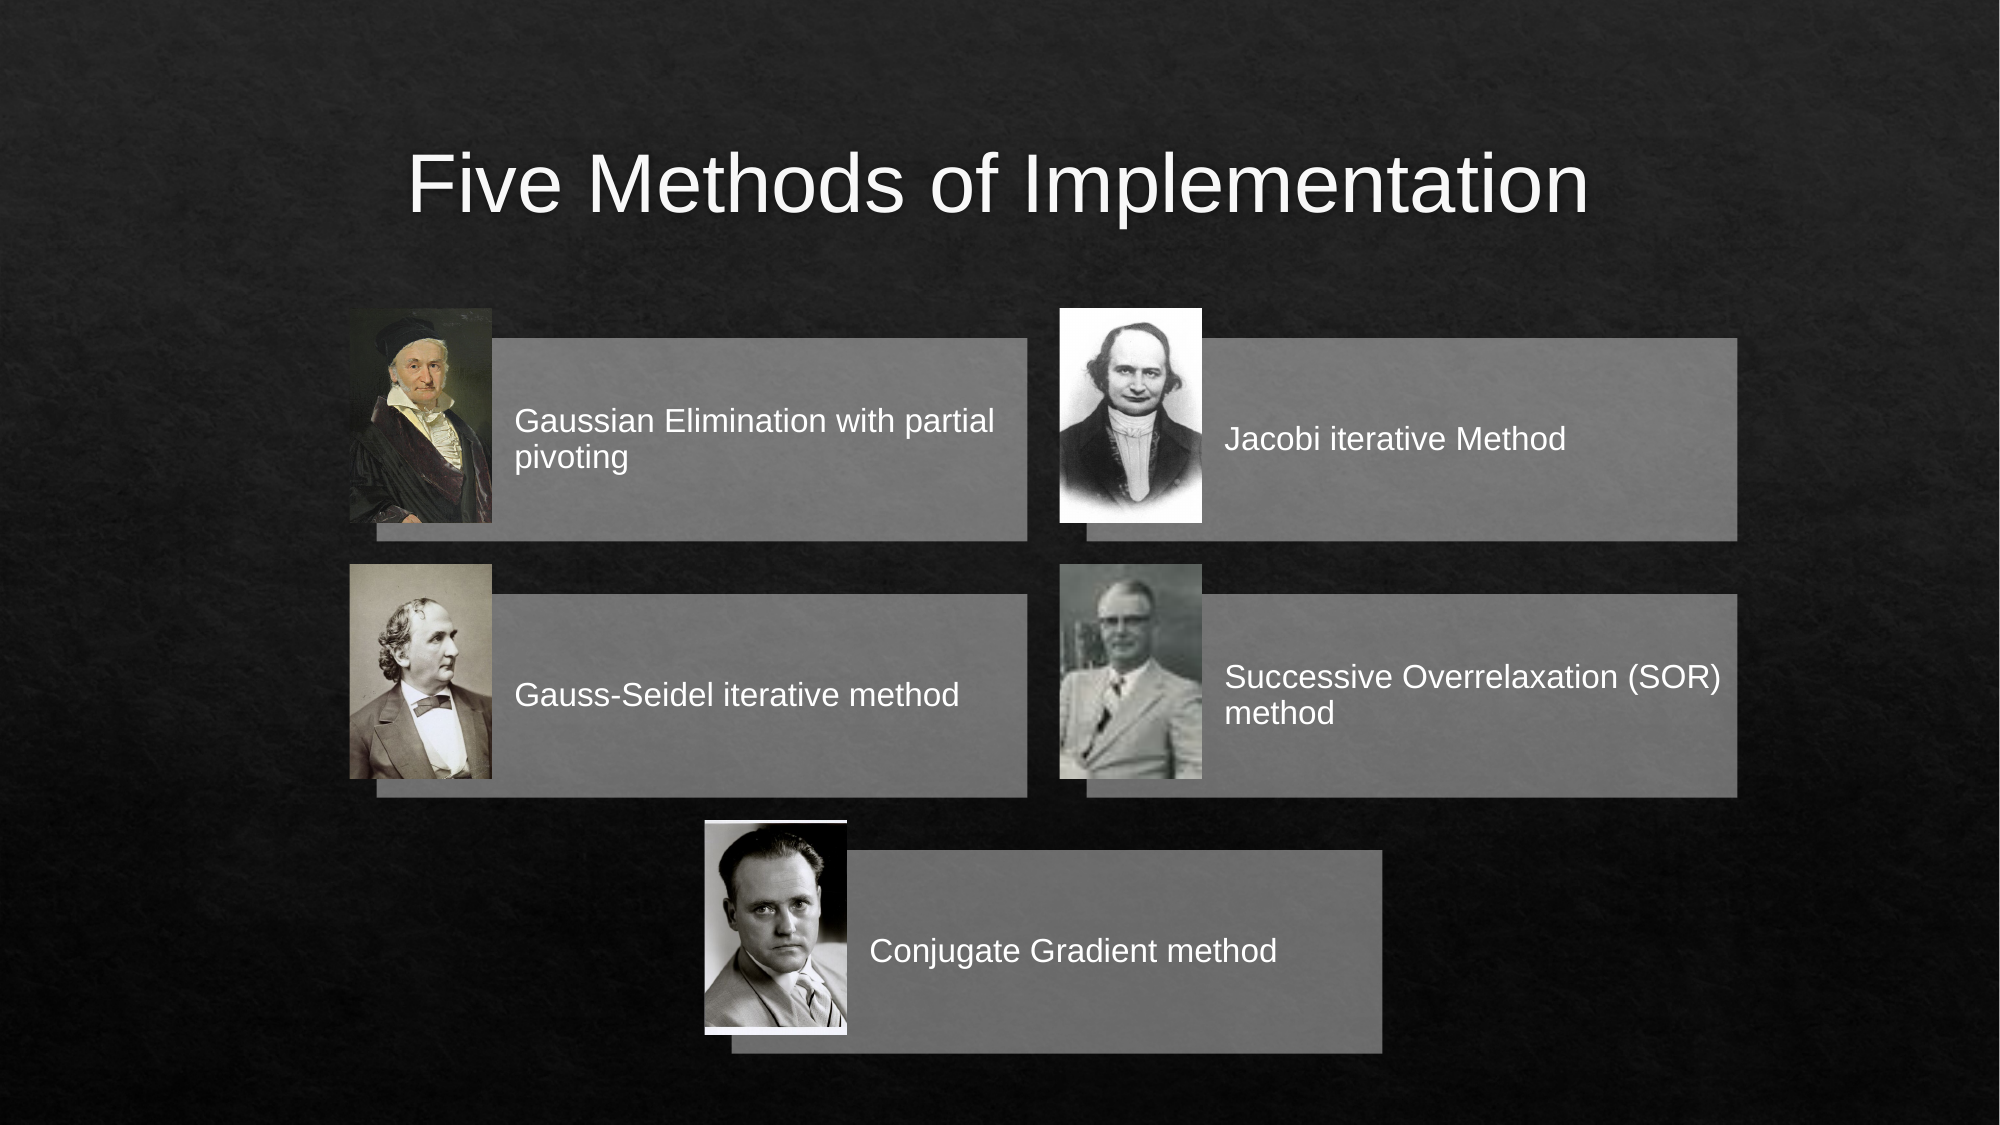

# Five Methods of Implementation
Gaussian Elimination with partial pivoting
Jacobi iterative Method
Gauss-Seidel iterative method
Successive Overrelaxation (SOR) method
Conjugate Gradient method